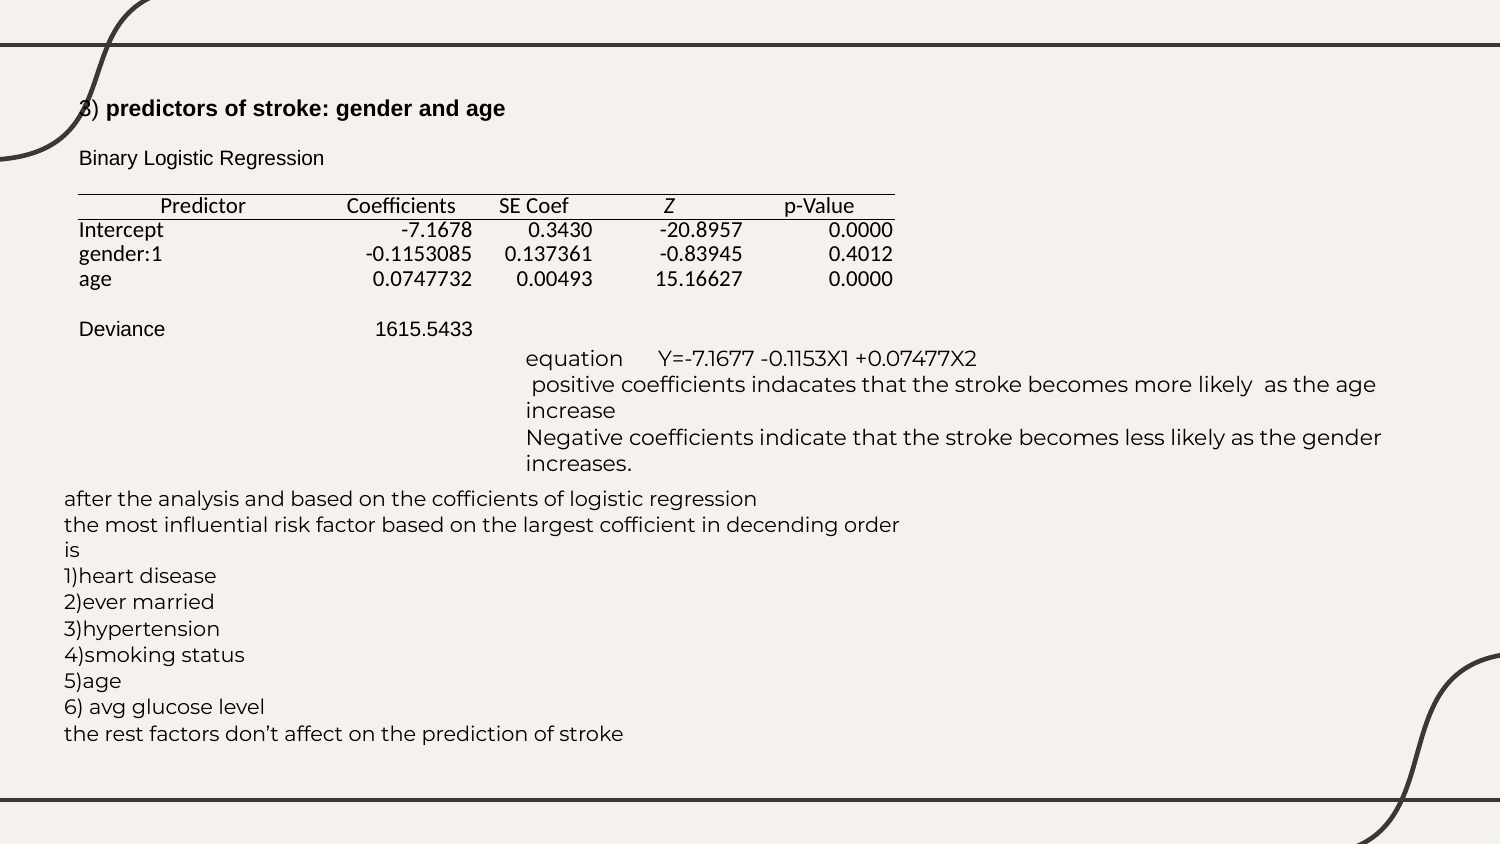

| 3) predictors of stroke: gender and age |  |  |  |  |
| --- | --- | --- | --- | --- |
|  |  |  |  |  |
| Binary Logistic Regression |  |  |  |  |
|  |  |  |  |  |
| Predictor | Coefficients | SE Coef | Z | p-Value |
| Intercept | -7.1678 | 0.3430 | -20.8957 | 0.0000 |
| gender:1 | -0.1153085 | 0.137361 | -0.83945 | 0.4012 |
| age | 0.0747732 | 0.00493 | 15.16627 | 0.0000 |
|  |  |  |  |  |
| Deviance | 1615.5433 |  |  |  |
equation      Y=-7.1677 -0.1153X1 +0.07477X2
 positive coefficients indacates that the stroke becomes more likely  as the age  increase
Negative coefficients indicate that the stroke becomes less likely as the gender increases.
| after the analysis and based on the cofficients of logistic regression |
| --- |
| the most influential risk factor based on the largest cofficient in decending order is |
| 1)heart disease |
| 2)ever married |
| 3)hypertension |
| 4)smoking status |
| 5)age |
| 6) avg glucose level |
| the rest factors don’t affect on the prediction of stroke |